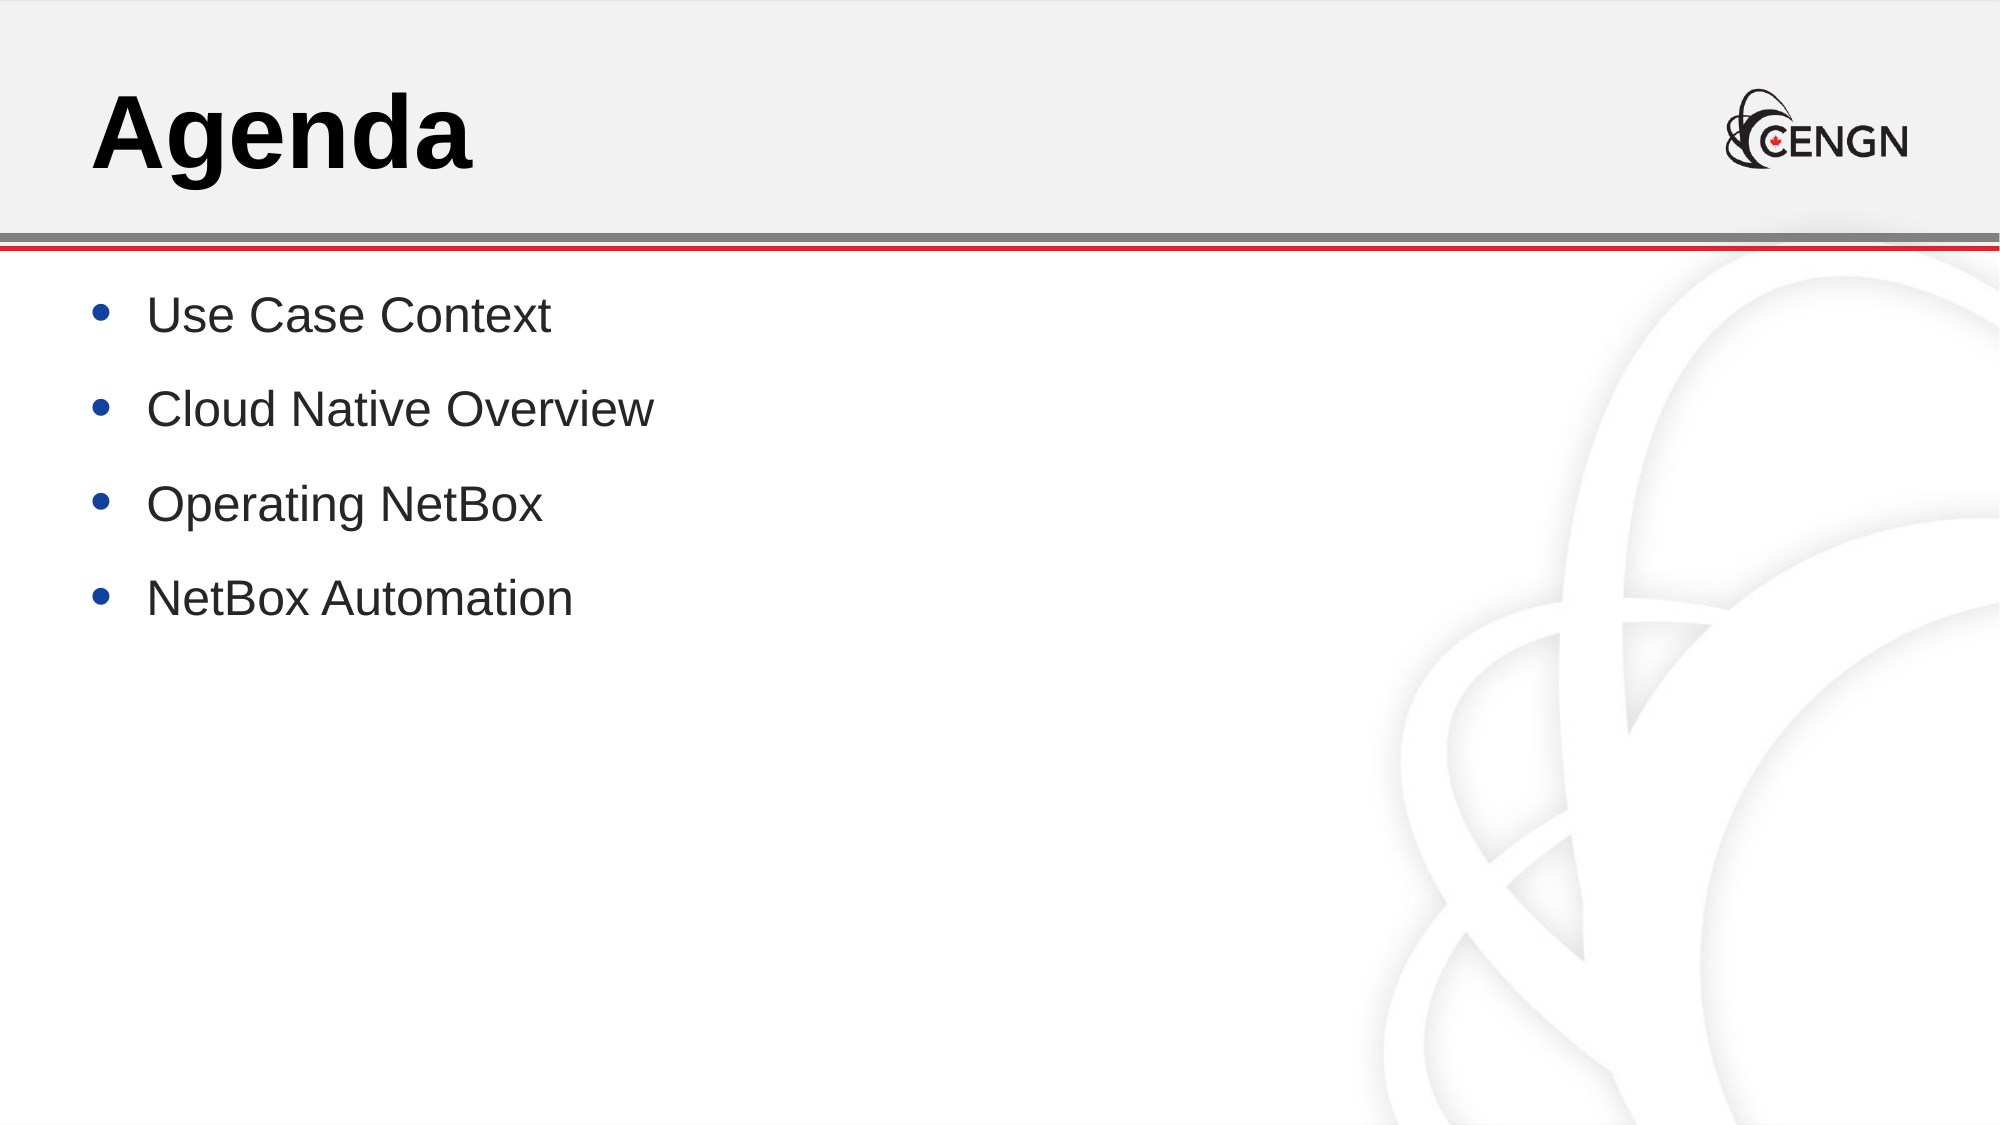

# Agenda
Use Case Context
Cloud Native Overview
Operating NetBox
NetBox Automation